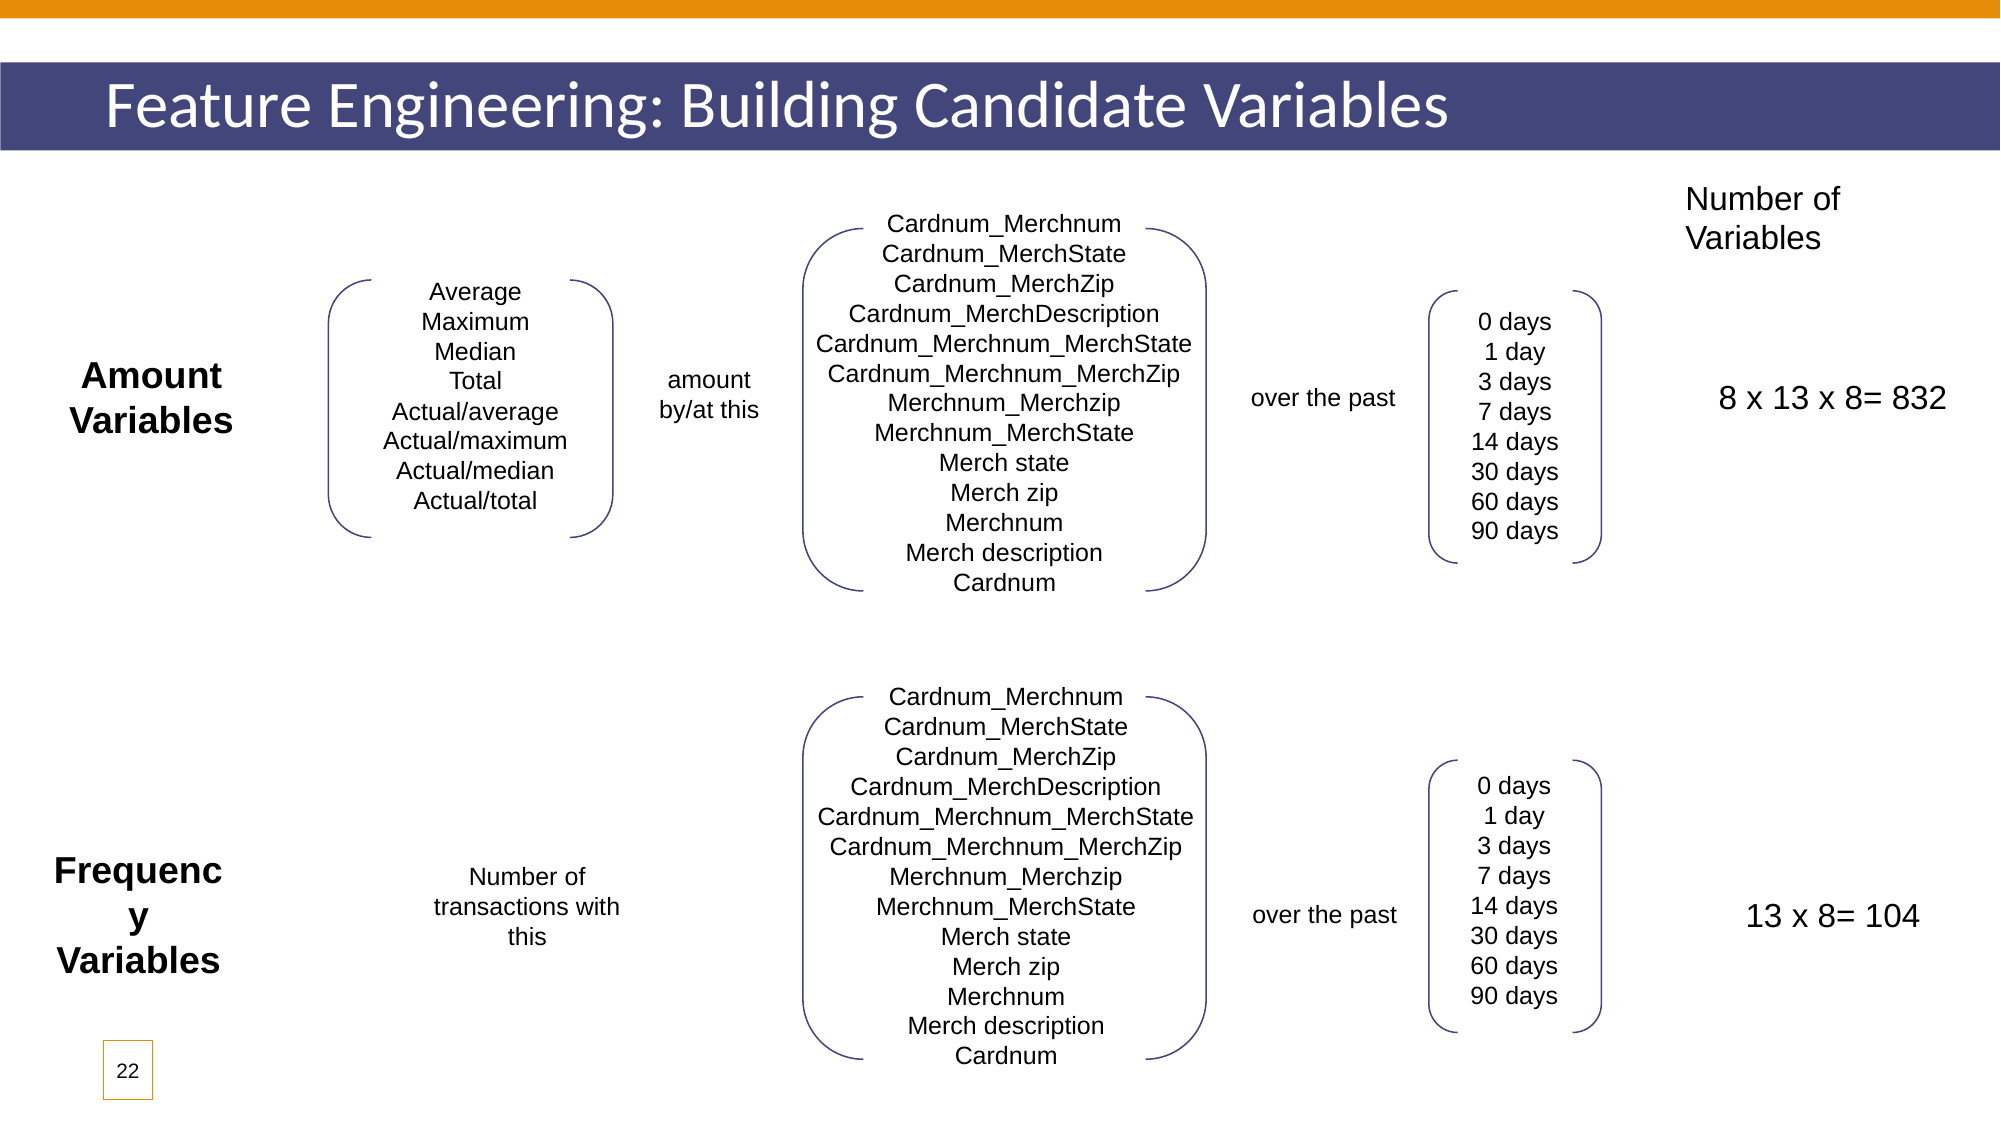

Feature Engineering: Building Candidate Variables
Number of Variables
Cardnum_Merchnum
Cardnum_MerchState
Cardnum_MerchZip
Cardnum_MerchDescription
Cardnum_Merchnum_MerchState
Cardnum_Merchnum_MerchZip
Merchnum_Merchzip
Merchnum_MerchState
Merch state
Merch zip
Merchnum
Merch description
Cardnum

Average
Maximum
Median
Total
Actual/average
Actual/maximum
Actual/median
Actual/total

0 days
1 day
3 days
7 days
14 days
30 days
60 days
90 days
amount
by/at this
over the past
Amount Variables
8 x 13 x 8= 832
Cardnum_Merchnum
Cardnum_MerchState
Cardnum_MerchZip
Cardnum_MerchDescription
Cardnum_Merchnum_MerchState
Cardnum_Merchnum_MerchZip
Merchnum_Merchzip
Merchnum_MerchState
Merch state
Merch zip
Merchnum
Merch description
Cardnum

0 days
1 day
3 days
7 days
14 days
30 days
60 days
90 days
Frequency Variables
Number of transactions with this
13 x 8= 104
over the past
22